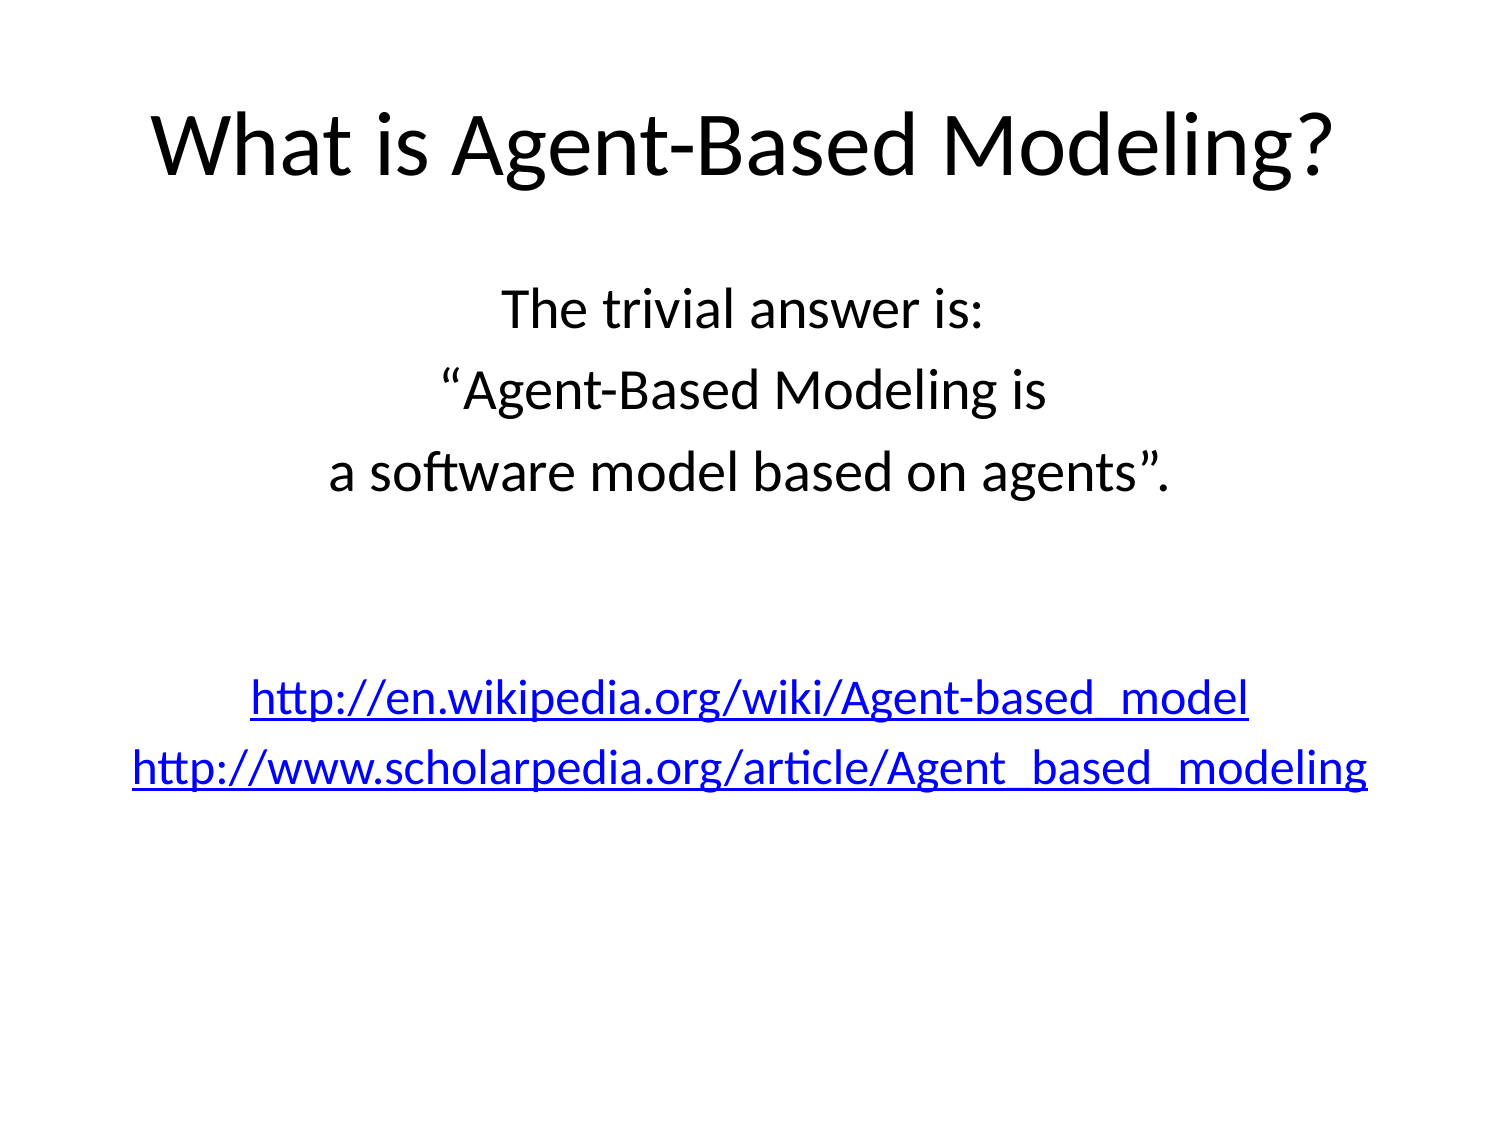

# What is Agent-Based Modeling?
The trivial answer is:
“Agent-Based Modeling is
a software model based on agents”.

http://en.wikipedia.org/wiki/Agent-based_model
http://www.scholarpedia.org/article/Agent_based_modeling